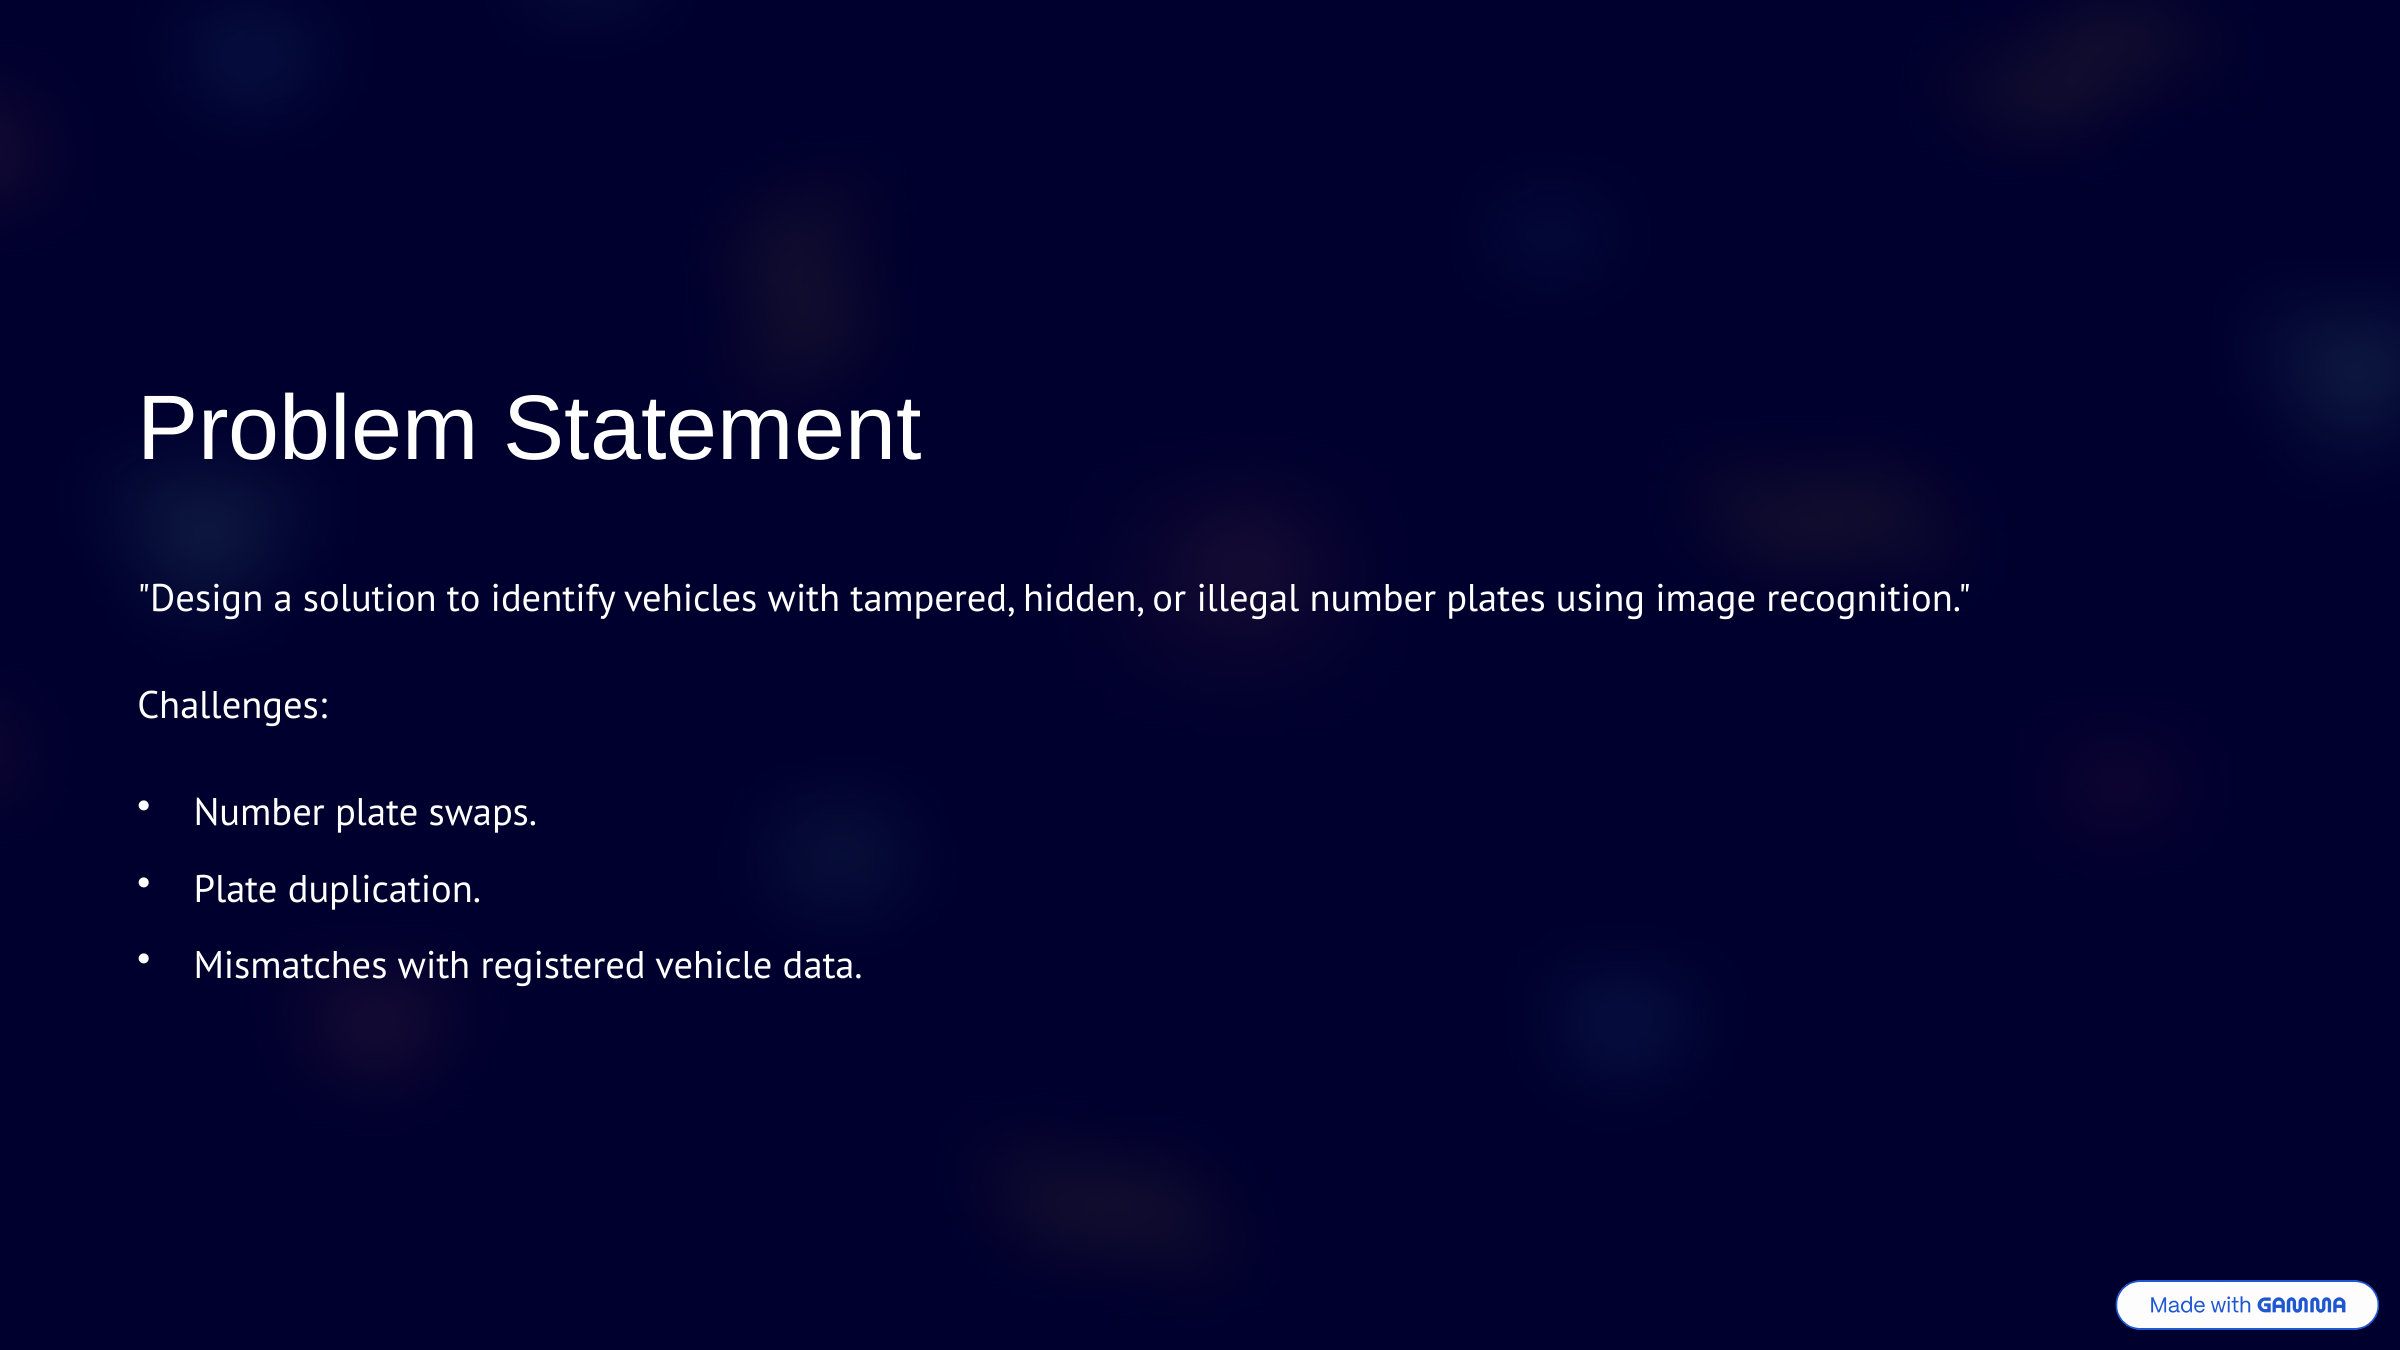

Problem Statement
"Design a solution to identify vehicles with tampered, hidden, or illegal number plates using image recognition."
Challenges:
Number plate swaps.
Plate duplication.
Mismatches with registered vehicle data.